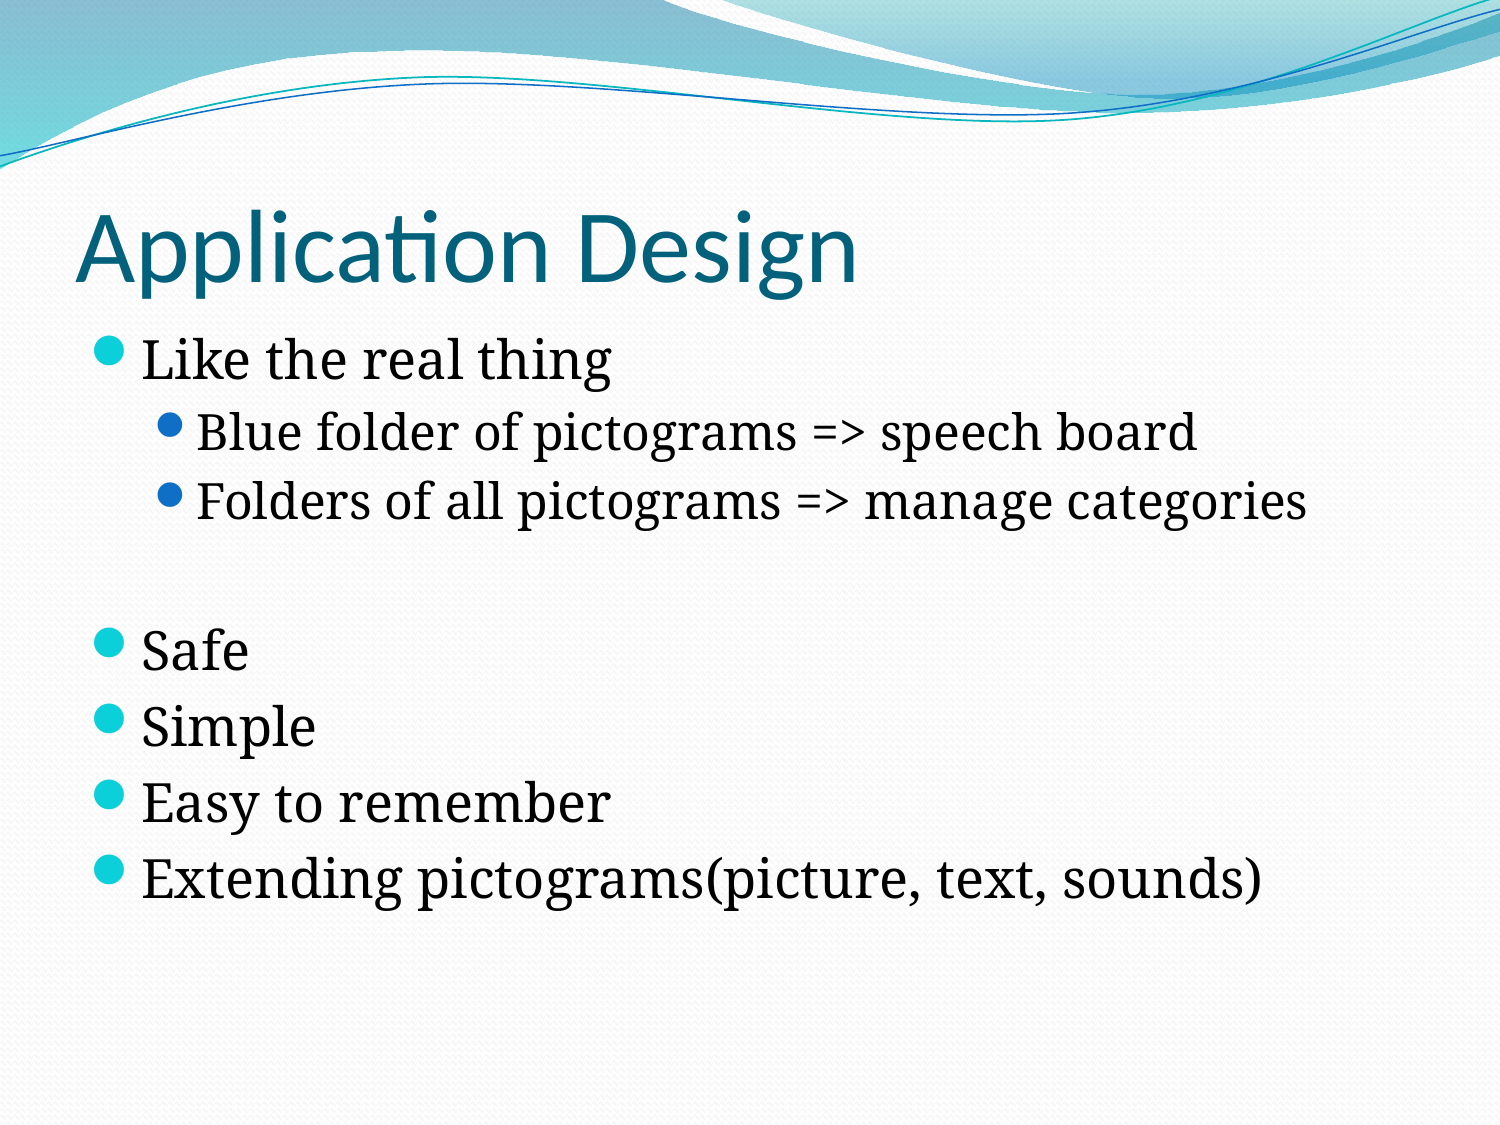

# Application Design
Like the real thing
Blue folder of pictograms => speech board
Folders of all pictograms => manage categories

Safe
Simple
Easy to remember
Extending pictograms(picture, text, sounds)